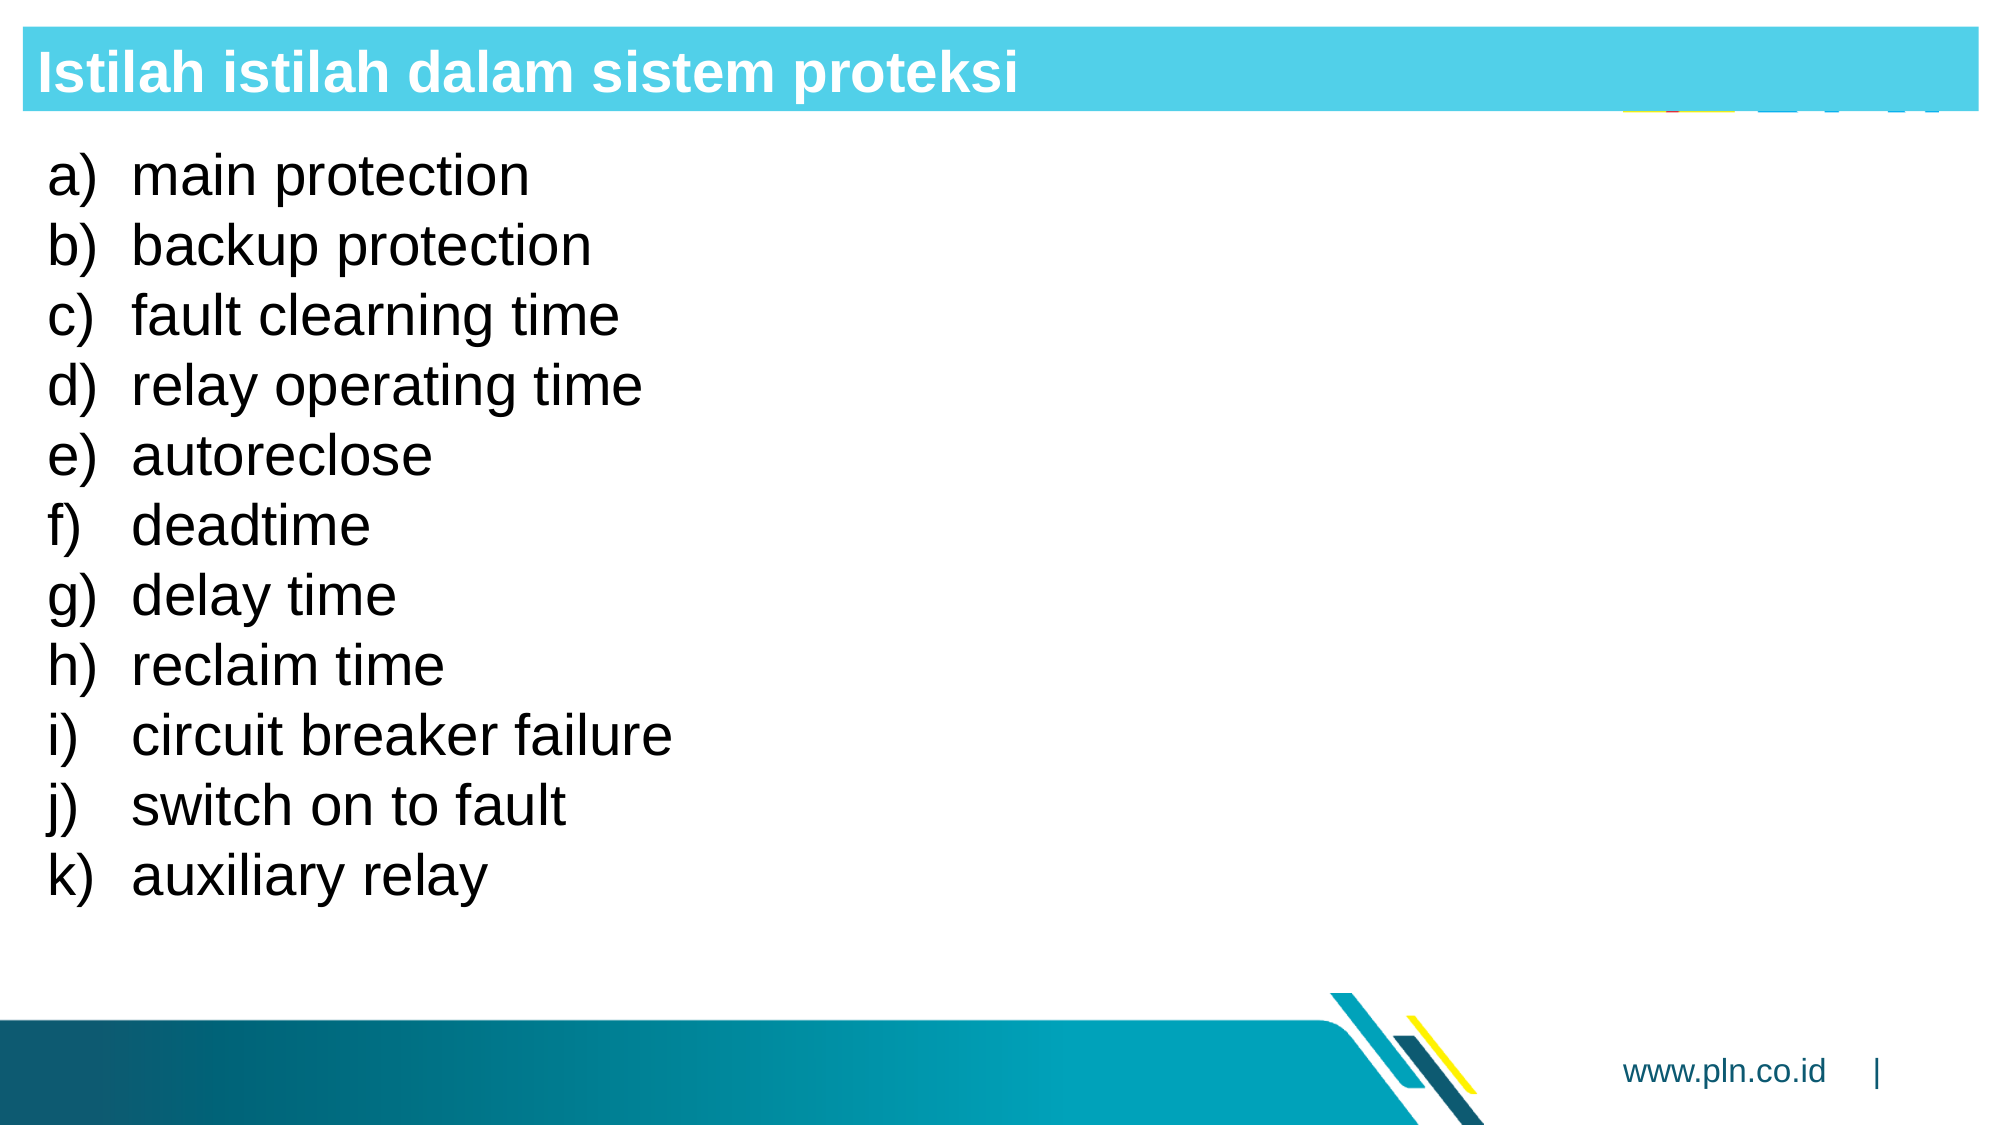

Istilah istilah dalam sistem proteksi

main protection
backup protection
fault clearning time
relay operating time
autoreclose
deadtime
delay time
reclaim time
circuit breaker failure
switch on to fault
auxiliary relay